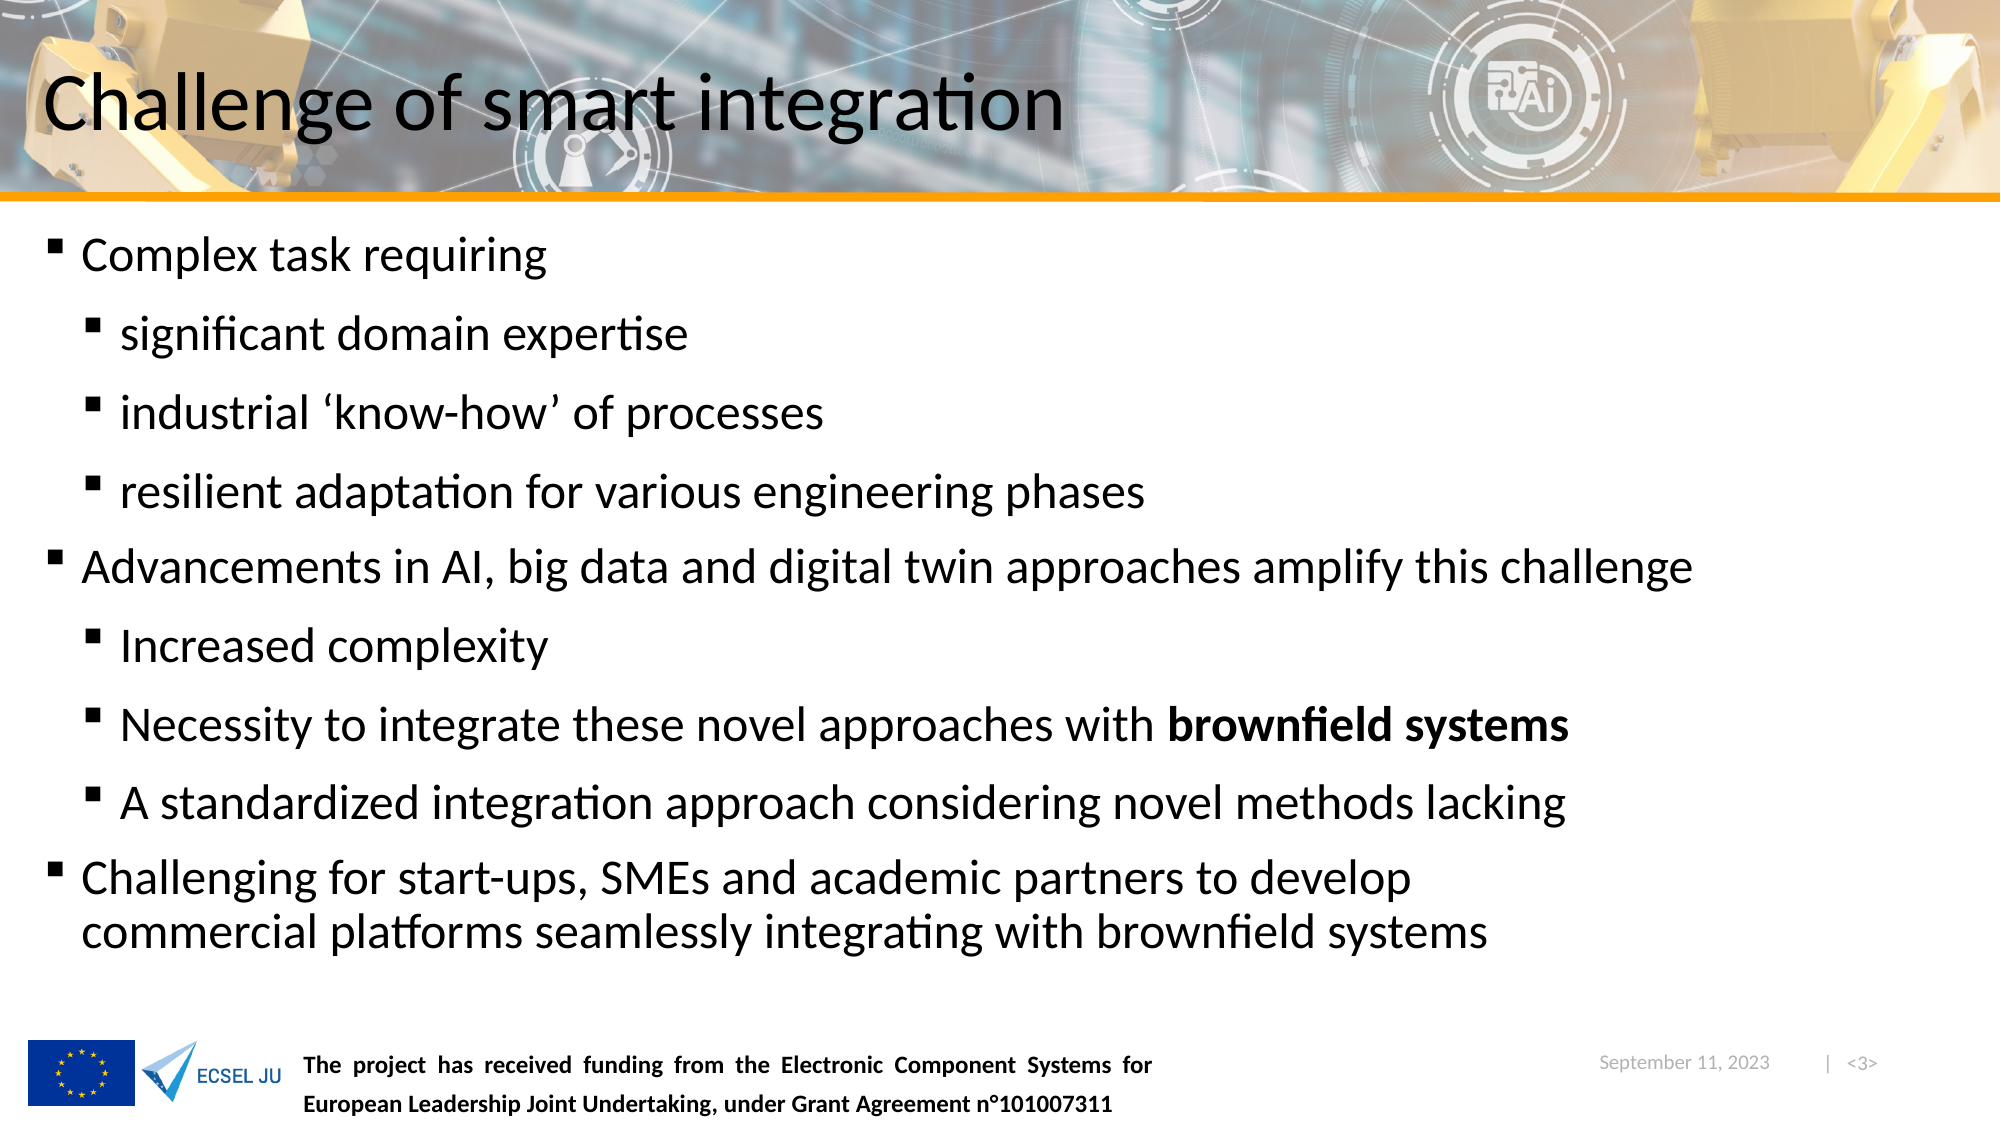

# Challenge of smart integration
Complex task requiring
significant domain expertise
industrial ‘know-how’ of processes
resilient adaptation for various engineering phases
Advancements in AI, big data and digital twin approaches amplify this challenge
Increased complexity
Necessity to integrate these novel approaches with brownfield systems
A standardized integration approach considering novel methods lacking
Challenging for start-ups, SMEs and academic partners to develop
commercial platforms seamlessly integrating with brownfield systems
|   <3>
September 11, 2023